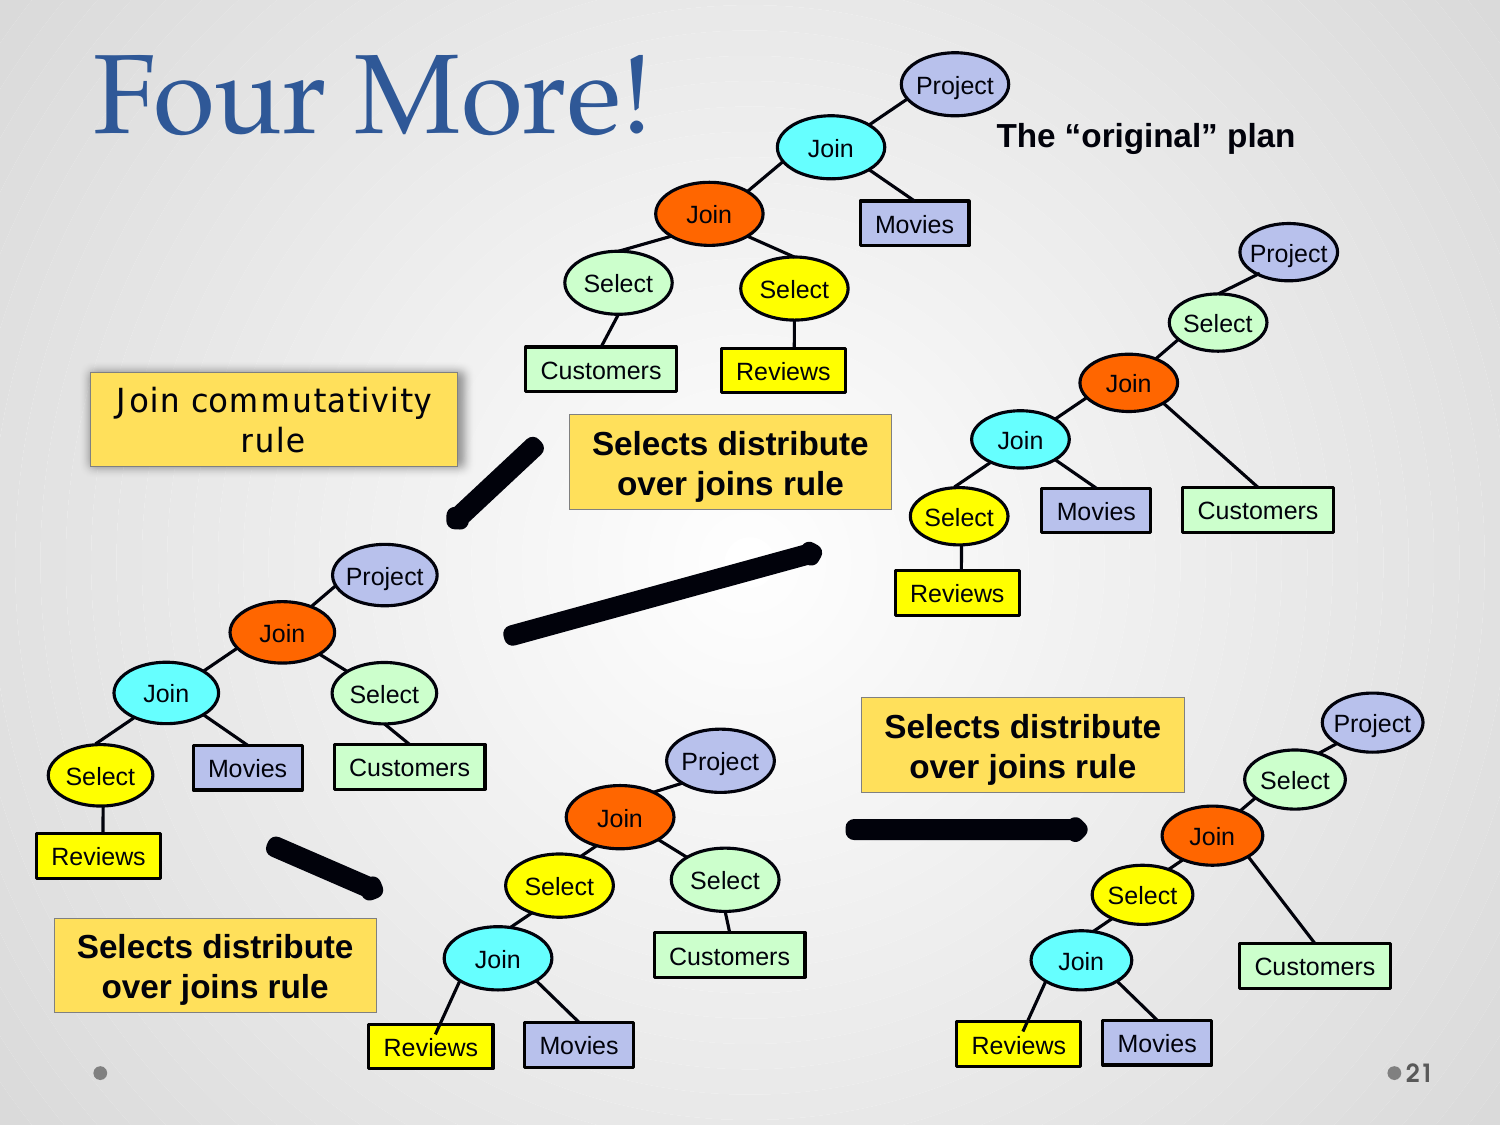

# Four More!
Project
Join
Join
Movies
Select
Select
Customers
Reviews
The “original” plan
Project
Select
Join
Join
Customers
Select
Reviews
Movies
Join commutativity rule
Selects distribute over joins rule

Project
Join
Join
Select
Customers
Select
Reviews
Movies

Project
Select
Join
Select
Join
Customers
Movies
Reviews
Selects distribute over joins rule
Project
Join
Select
Select
Join
Customers
Movies
Reviews

Selects distribute over joins rule
21